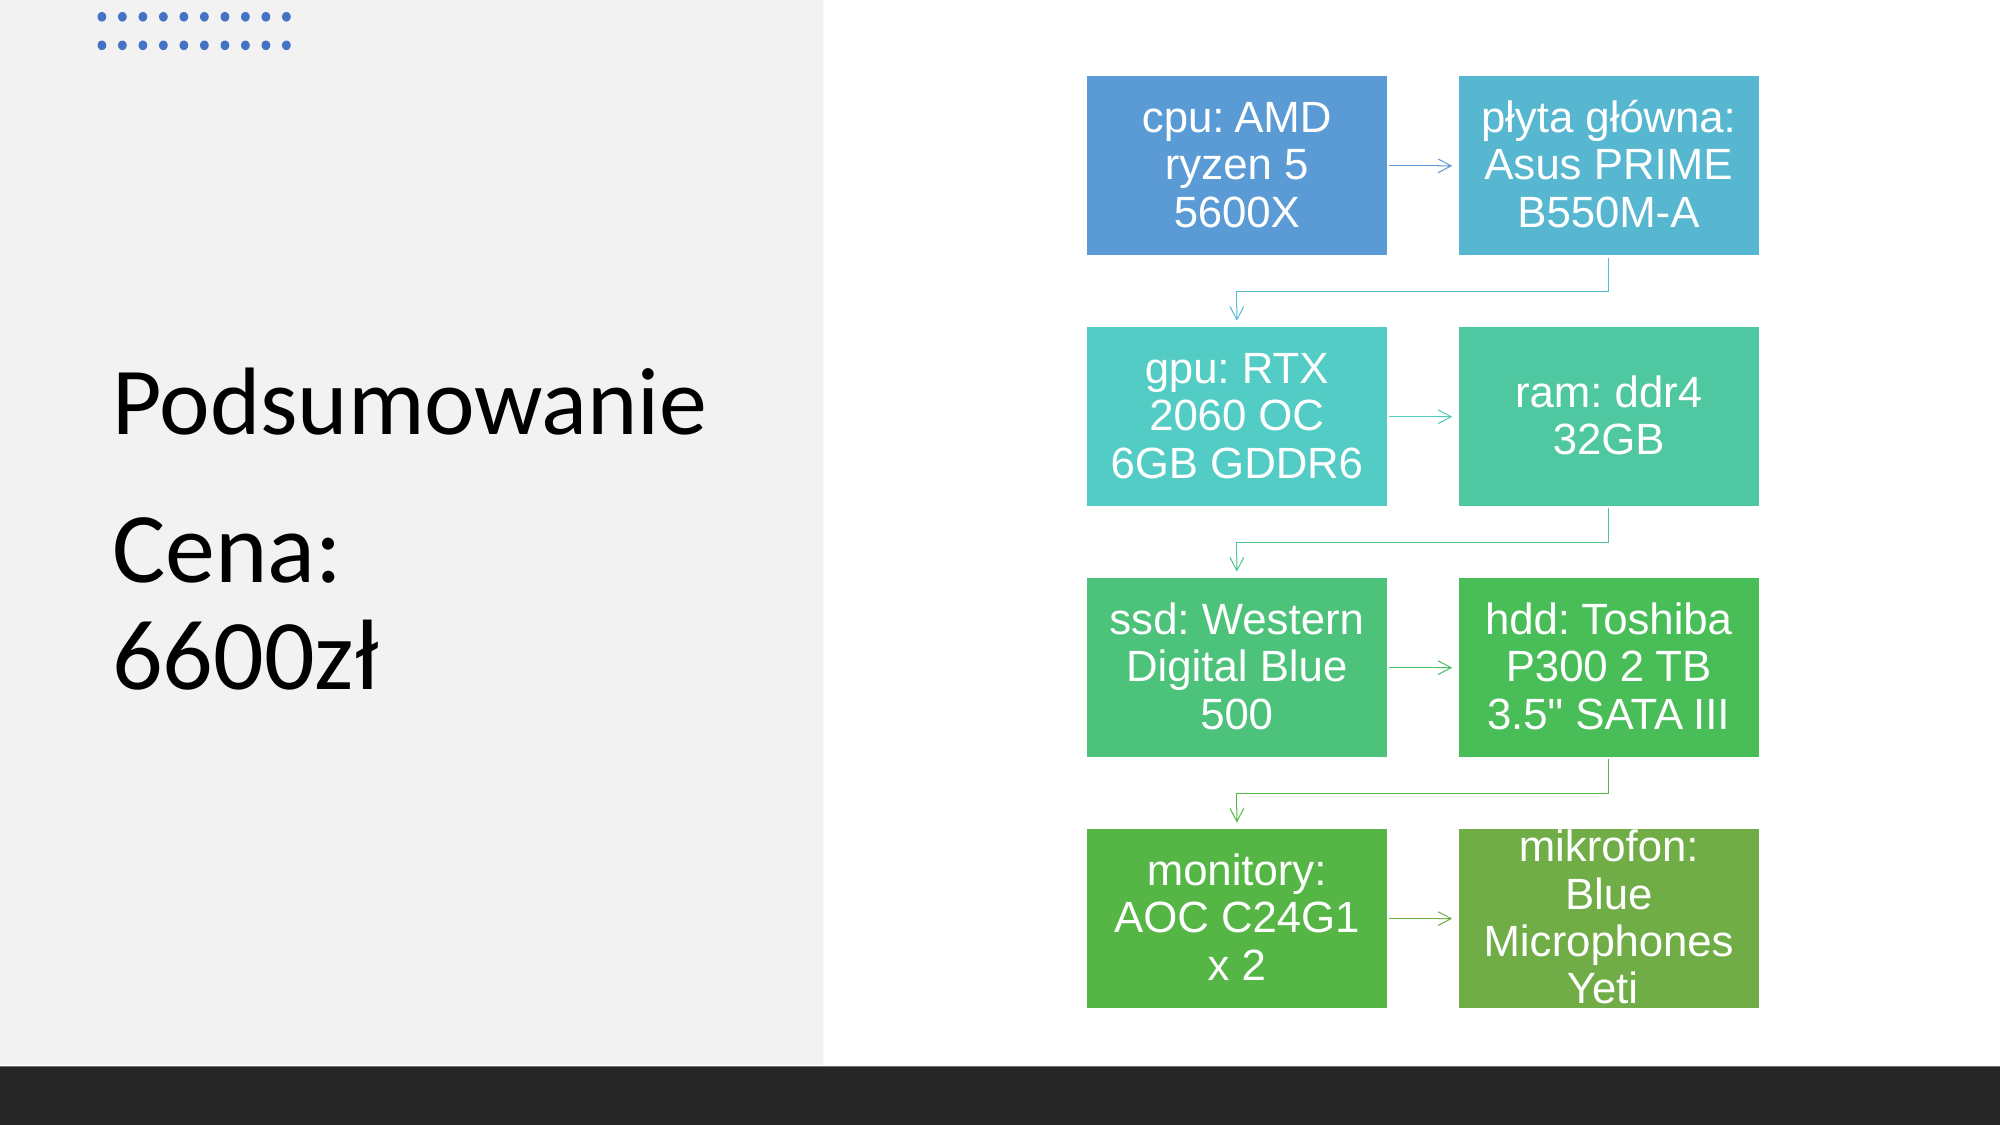

cpu: AMD ryzen 5 5600X

płyta główna: Asus PRIME B550M-A

gpu: RTX 2060 OC 6GB GDDR6

ram: ddr4 32GB

ssd: Western Digital Blue 500

hdd: Toshiba P300 2 TB 3.5" SATA III

monitory: AOC C24G1 x 2
mikrofon: Blue Microphones Yeti
Podsumowanie
Cena:
6600zł